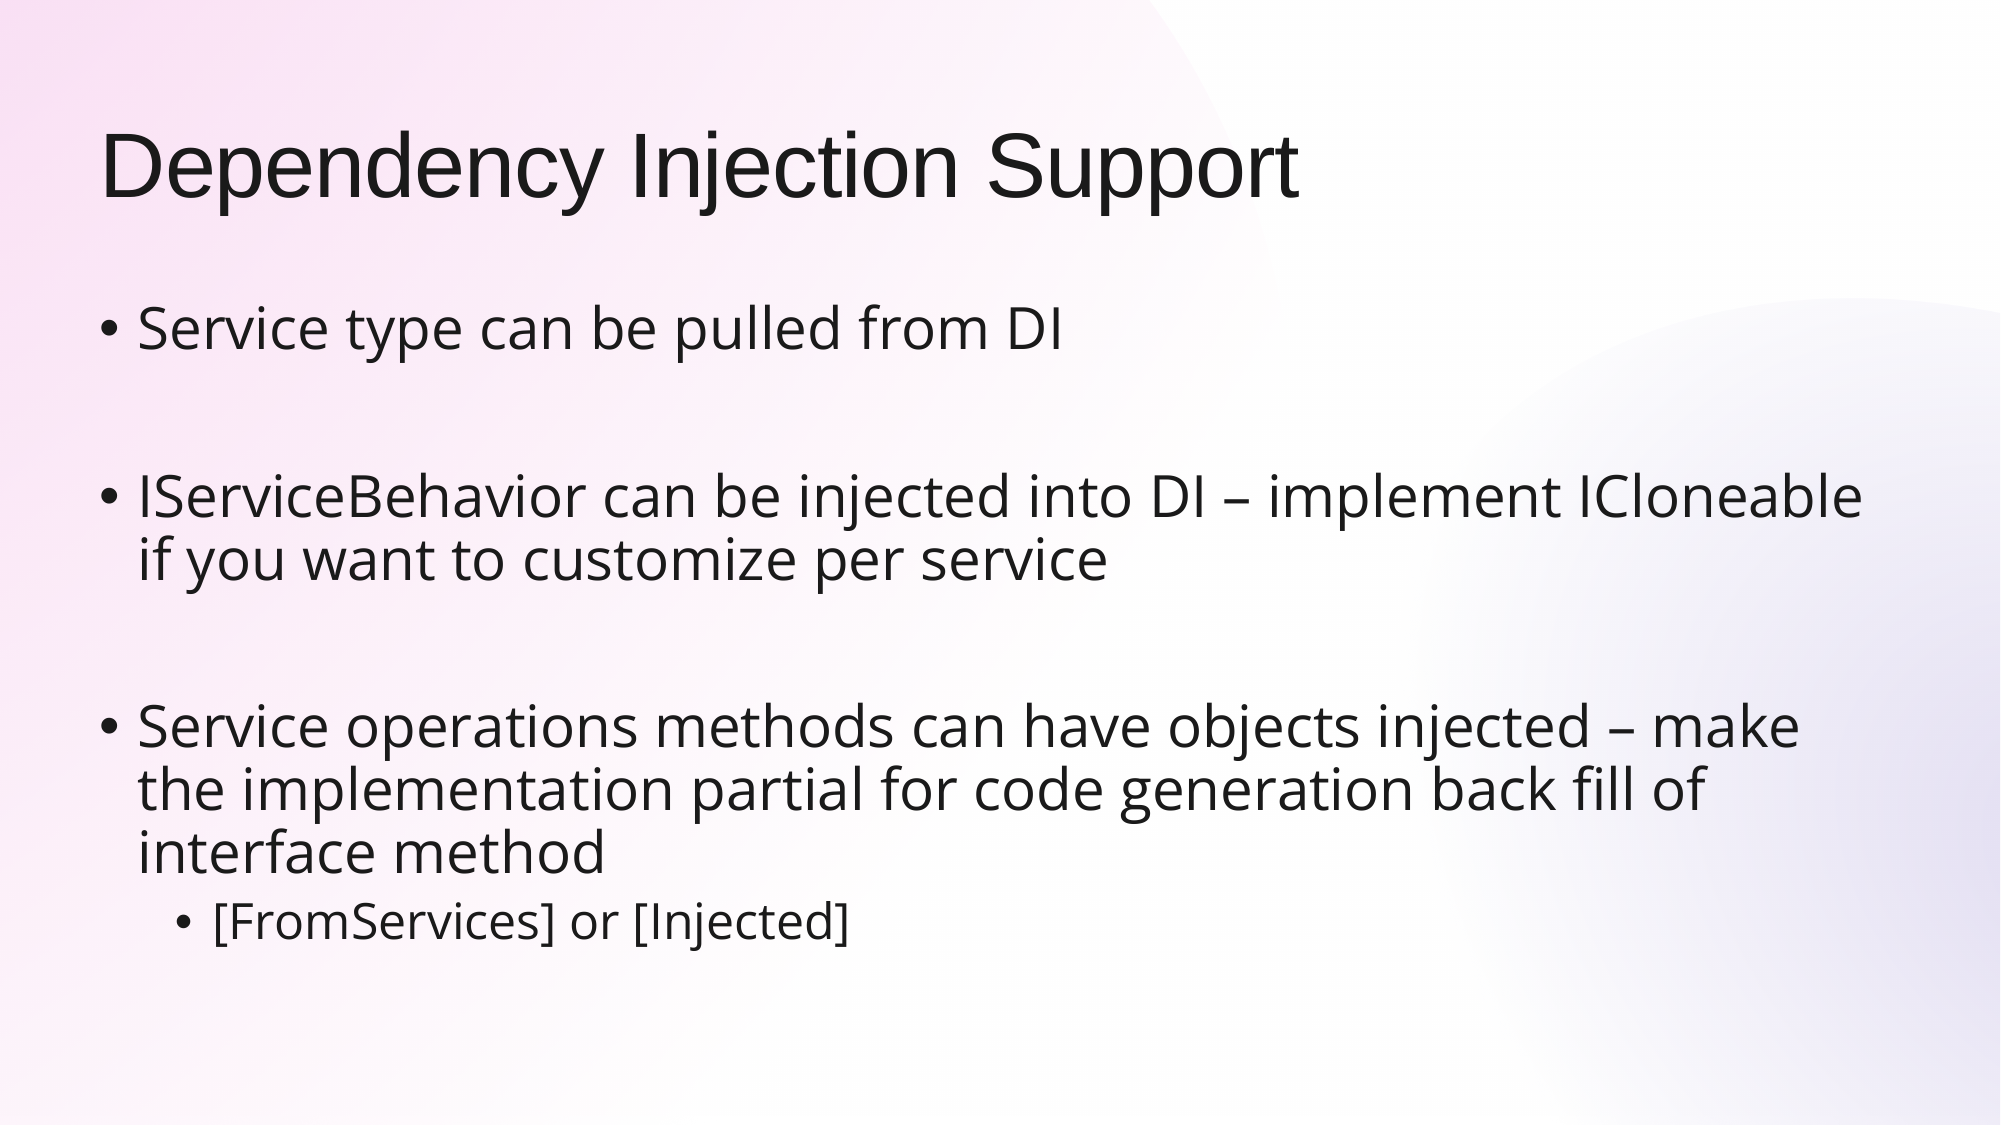

# Dependency Injection Support
Service type can be pulled from DI

IServiceBehavior can be injected into DI – implement ICloneable if you want to customize per service

Service operations methods can have objects injected – make the implementation partial for code generation back fill of interface method
[FromServices] or [Injected]